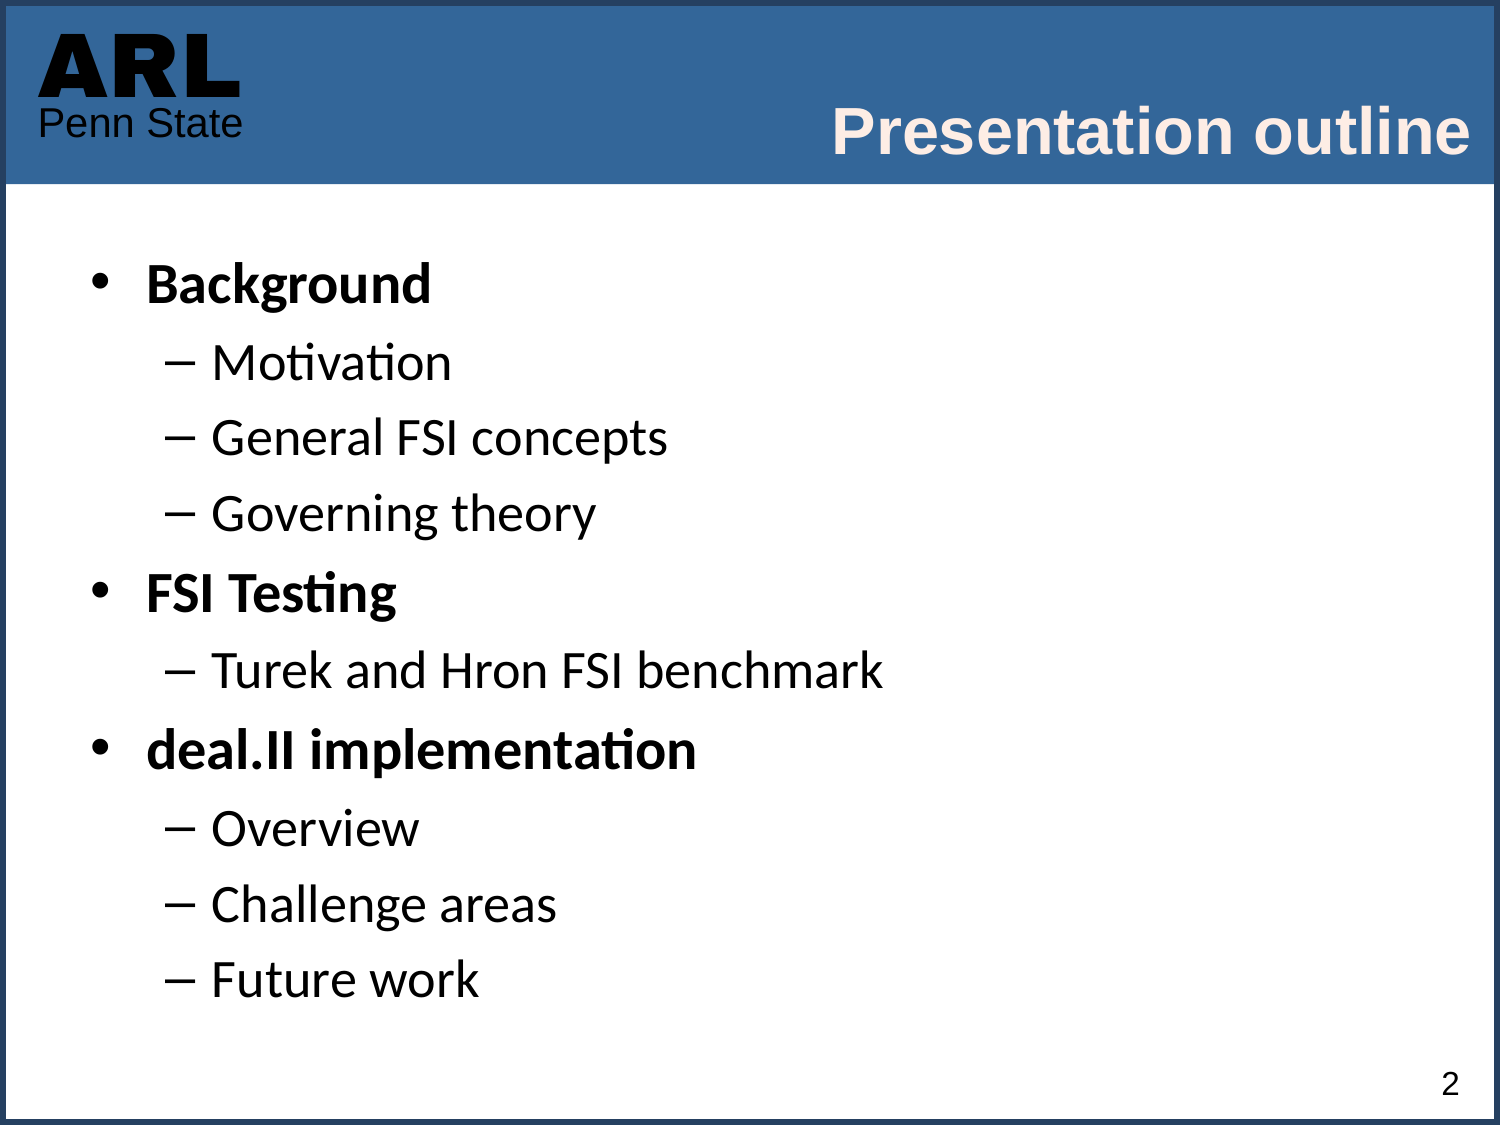

# Presentation outline
Background
Motivation
General FSI concepts
Governing theory
FSI Testing
Turek and Hron FSI benchmark
deal.II implementation
Overview
Challenge areas
Future work

2